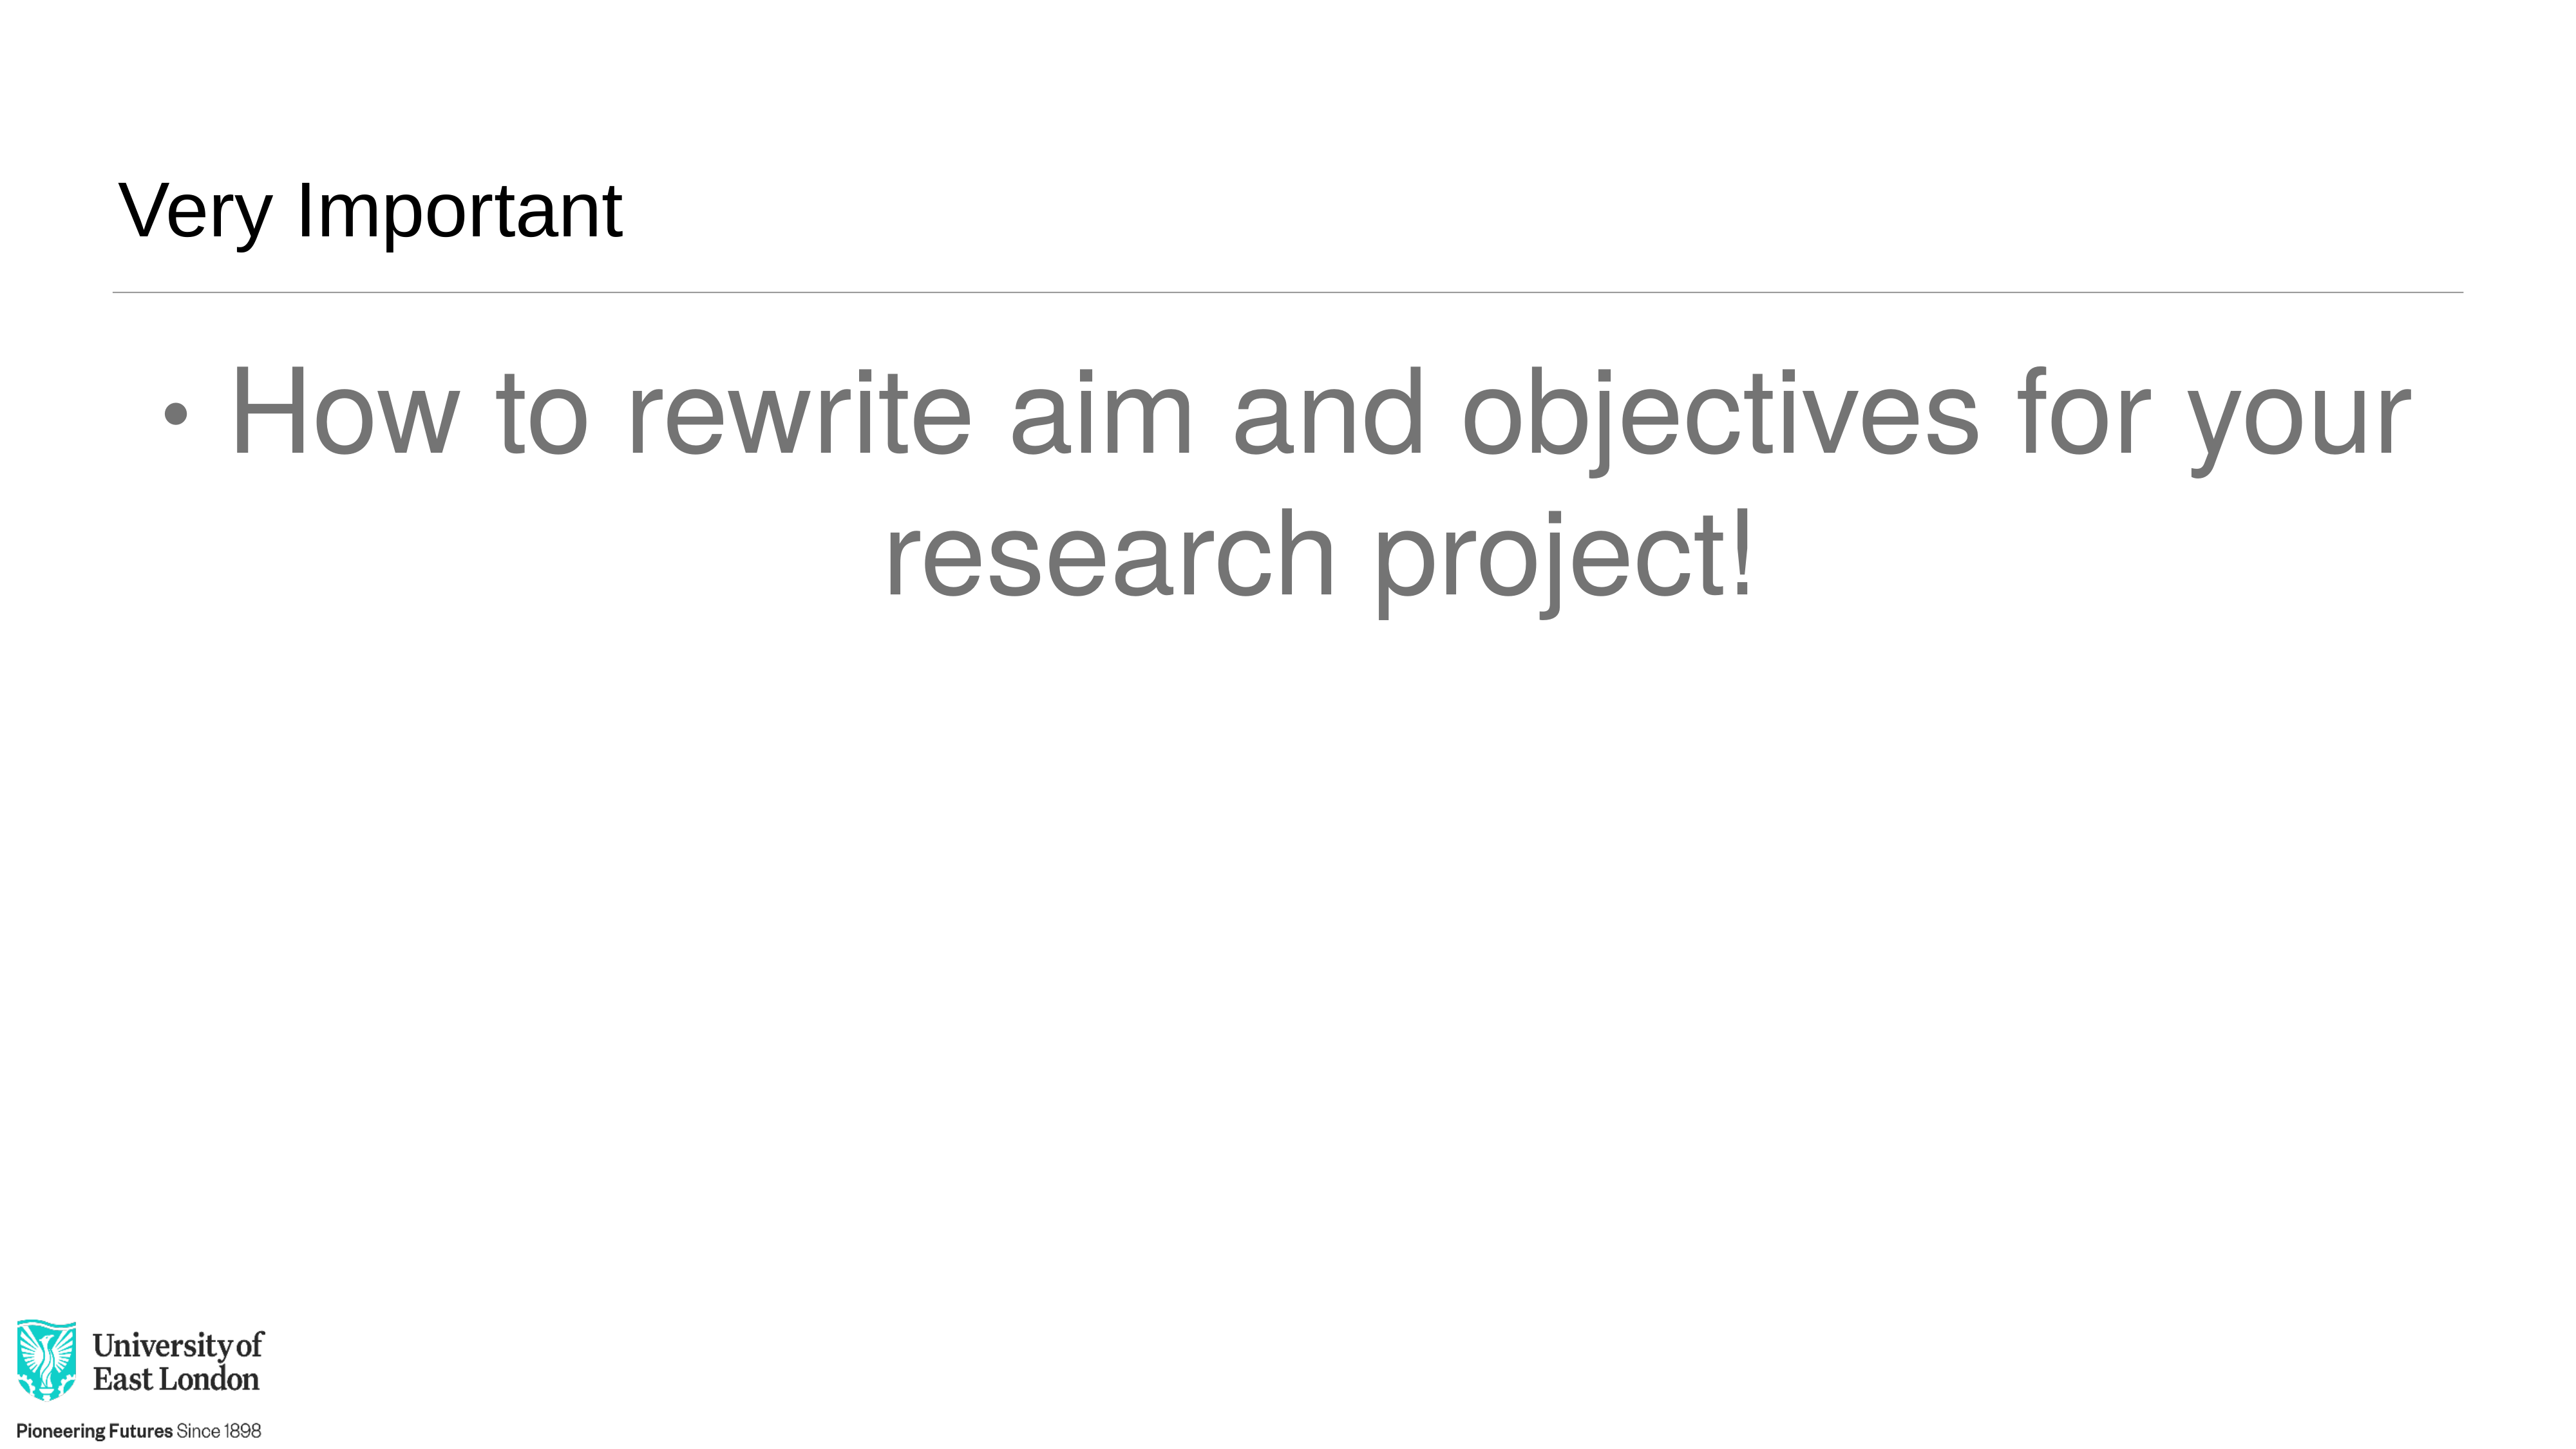

# Very Important
How to rewrite aim and objectives for your research project!